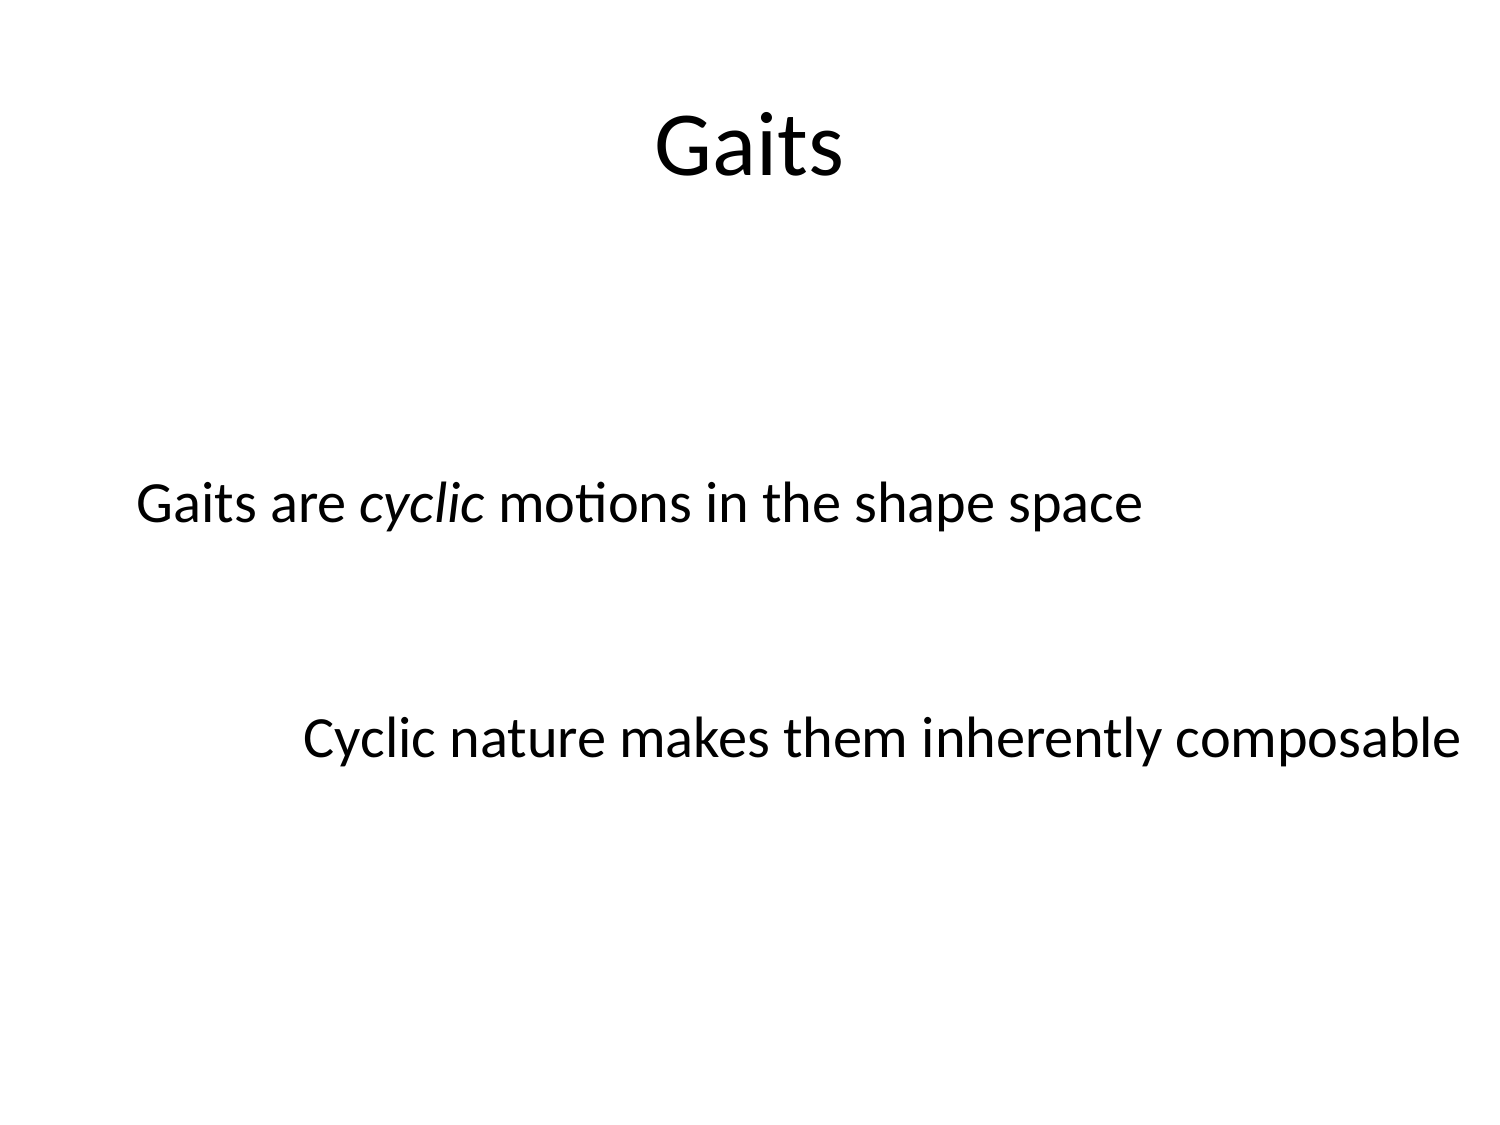

# Gaits
Gaits are cyclic motions in the shape space
Cyclic nature makes them inherently composable